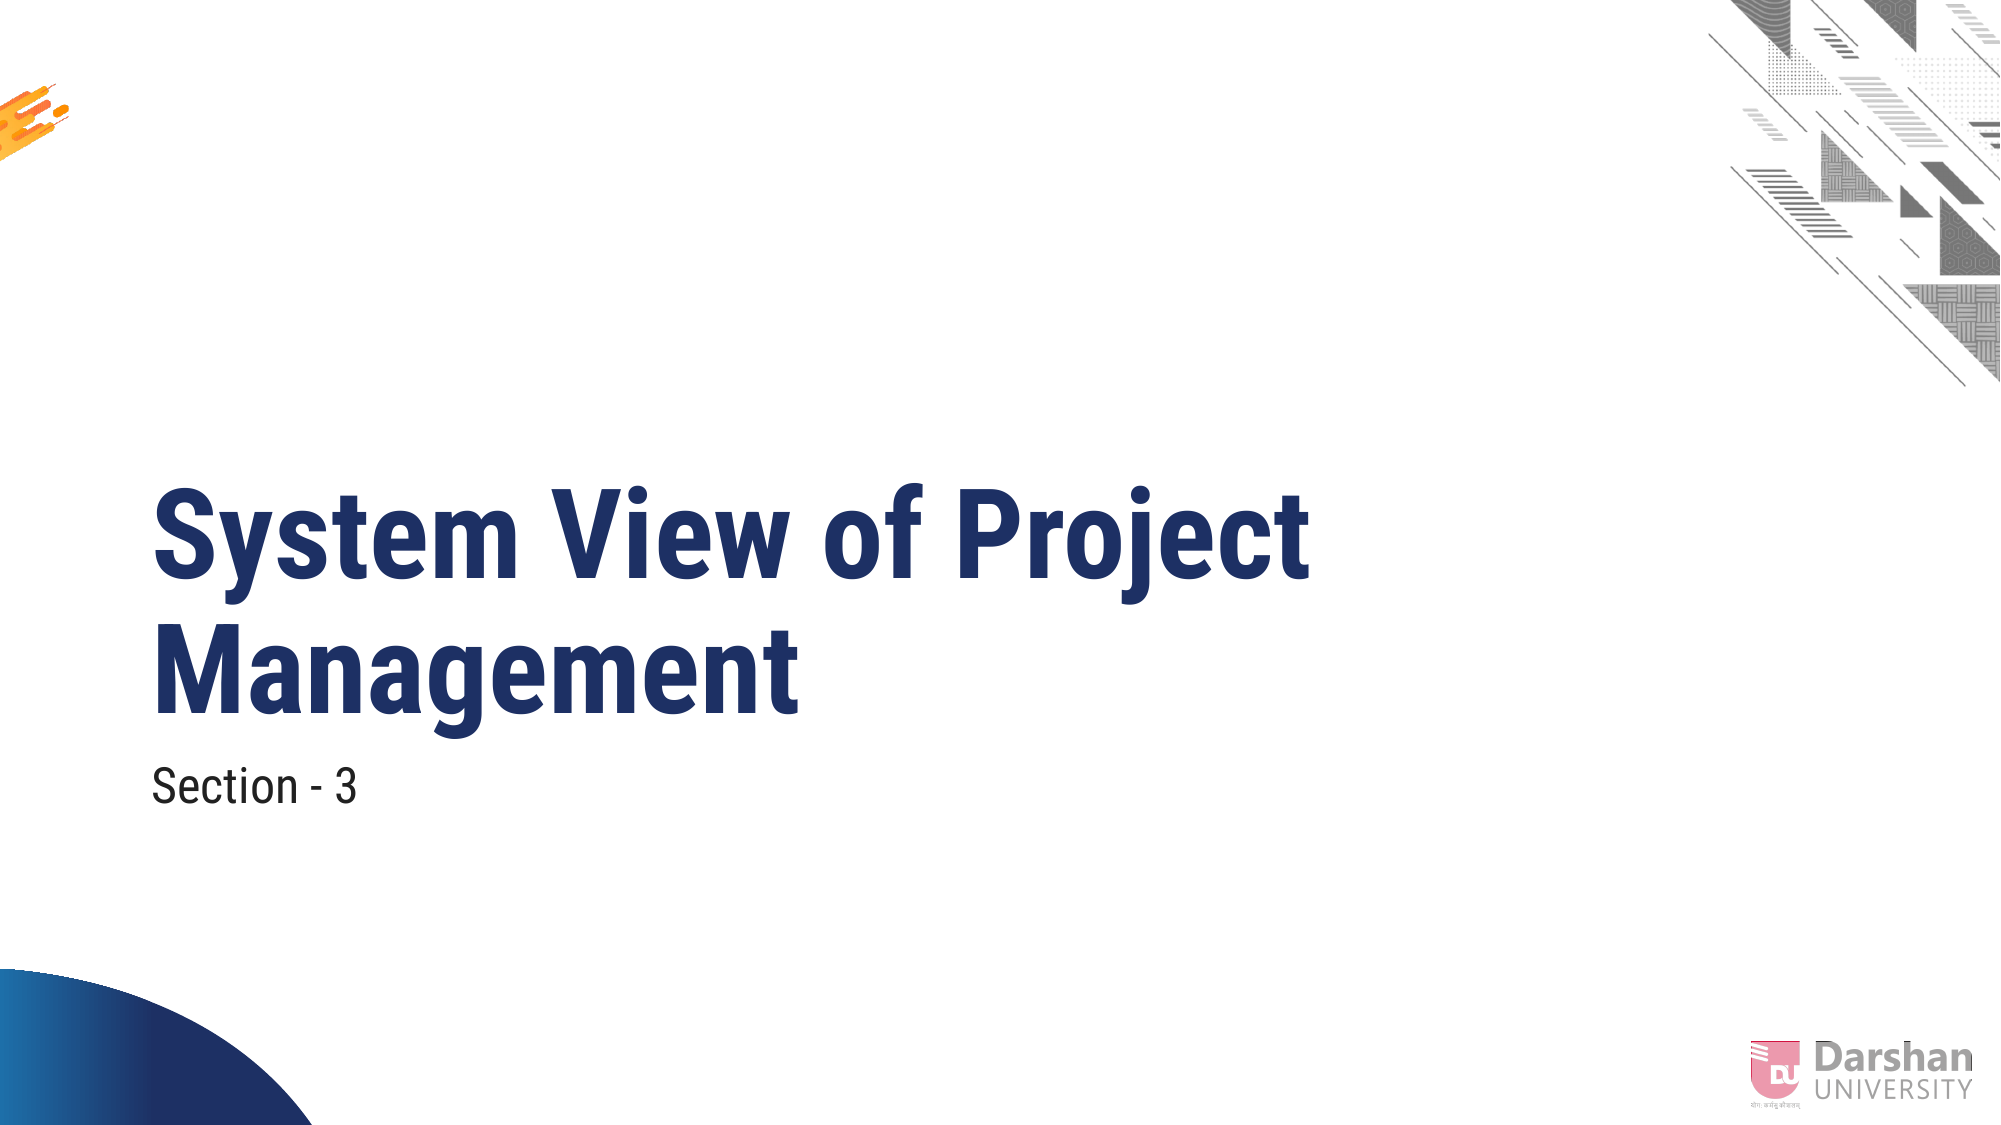

# System View of Project Management
Section - 3